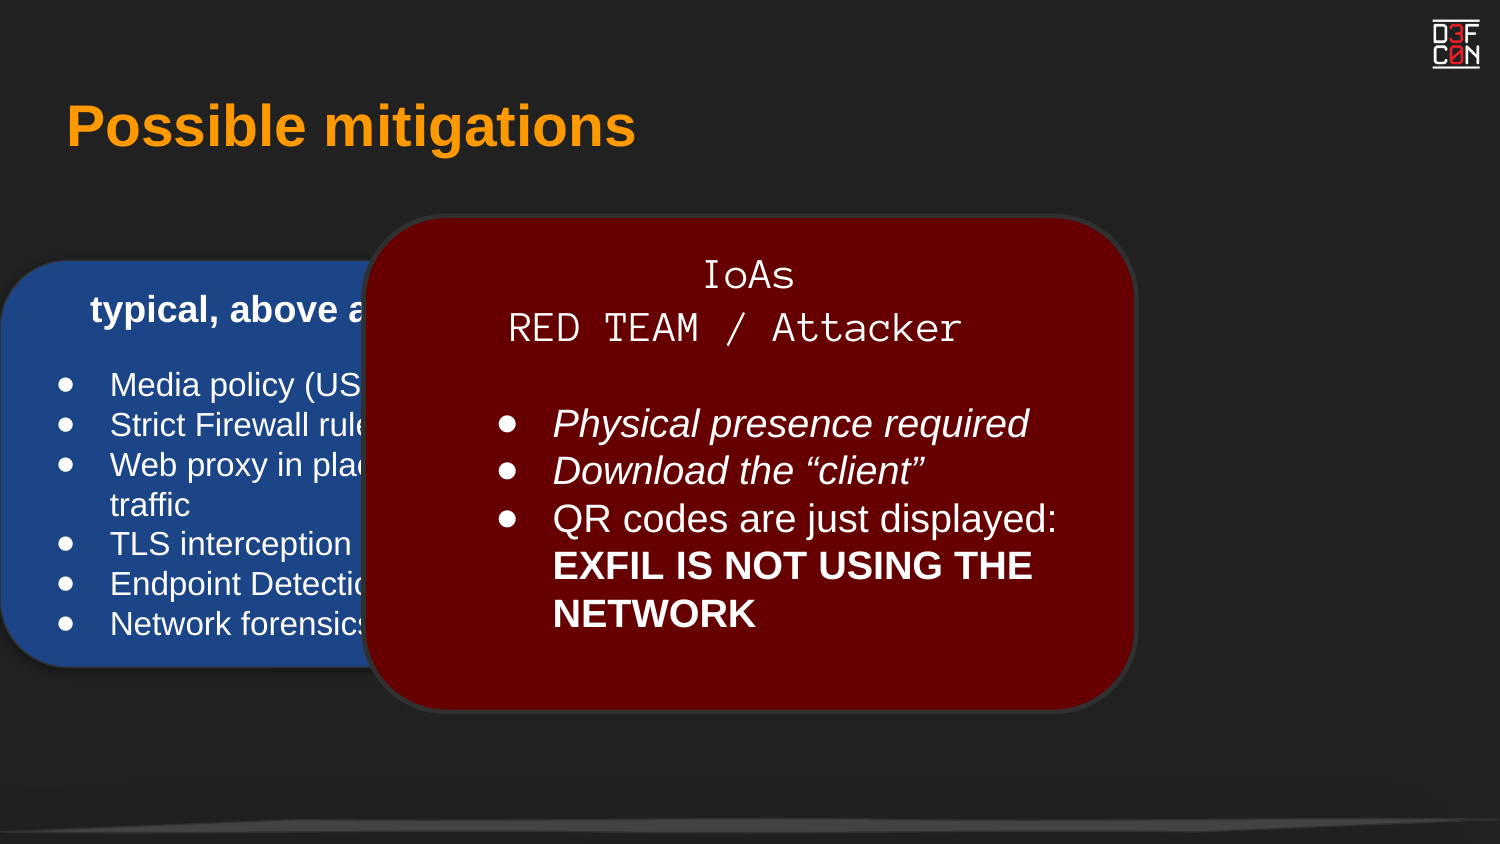

# Possible mitigations
IoAs
RED TEAM / Attacker

Physical presence required
Download the “client”
QR codes are just displayed: EXFIL IS NOT USING THE NETWORK

typical, above average capabilities

Media policy (USB..)
Strict Firewall rules (no SMB out, etc.)
Web proxy in place to tunnel all egress traffic
TLS interception to see things in clear
Endpoint Detection & Response
Network forensics